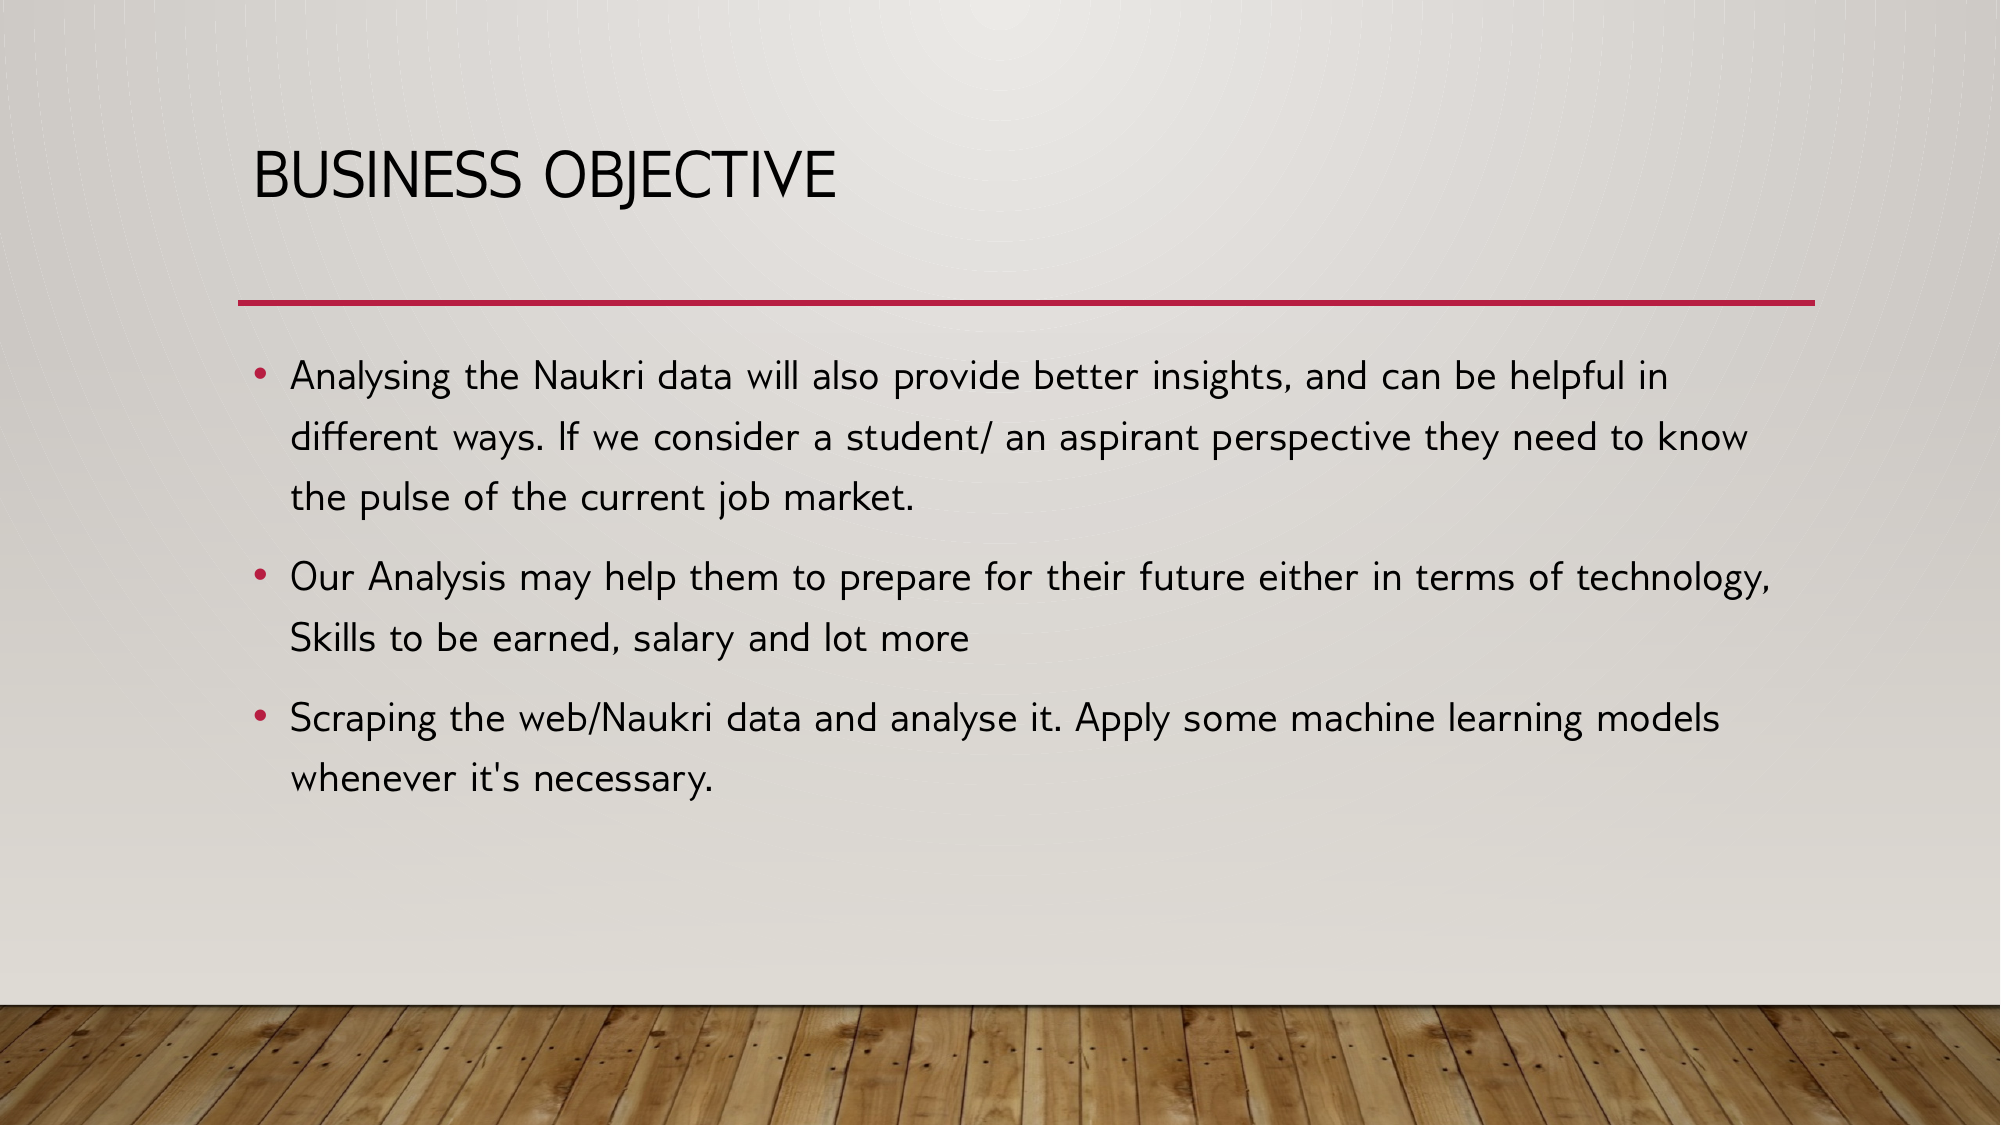

# Business objective
Analysing the Naukri data will also provide better insights, and can be helpful in different ways. If we consider a student/ an aspirant perspective they need to know the pulse of the current job market.
Our Analysis may help them to prepare for their future either in terms of technology, Skills to be earned, salary and lot more
Scraping the web/Naukri data and analyse it. Apply some machine learning models whenever it's necessary.